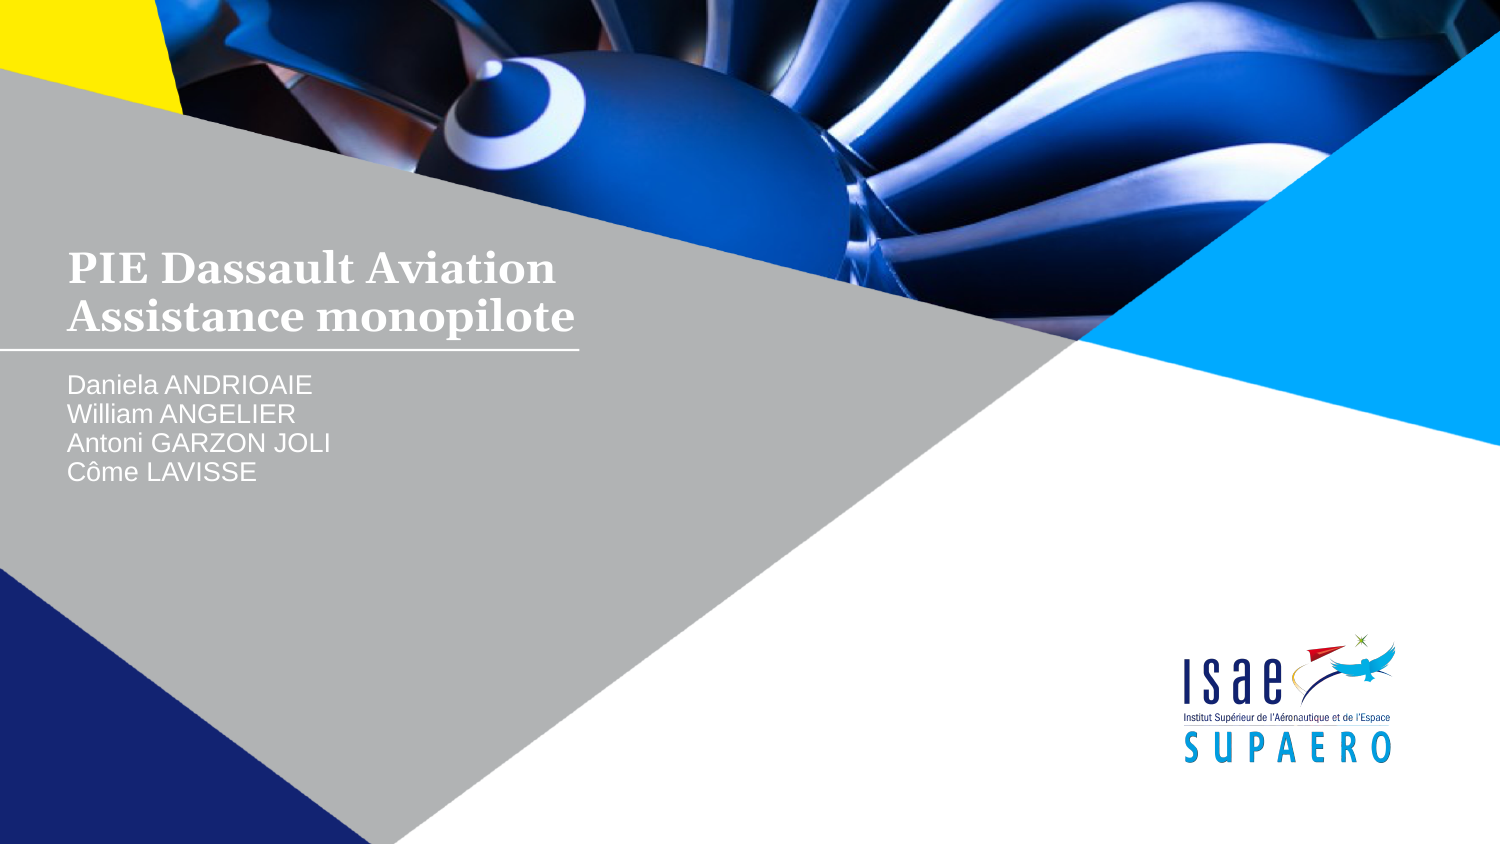

# PIE Dassault Aviation
Assistance monopilote
Daniela ANDRIOAIE
William ANGELIER
Antoni GARZON JOLI
Côme LAVISSE